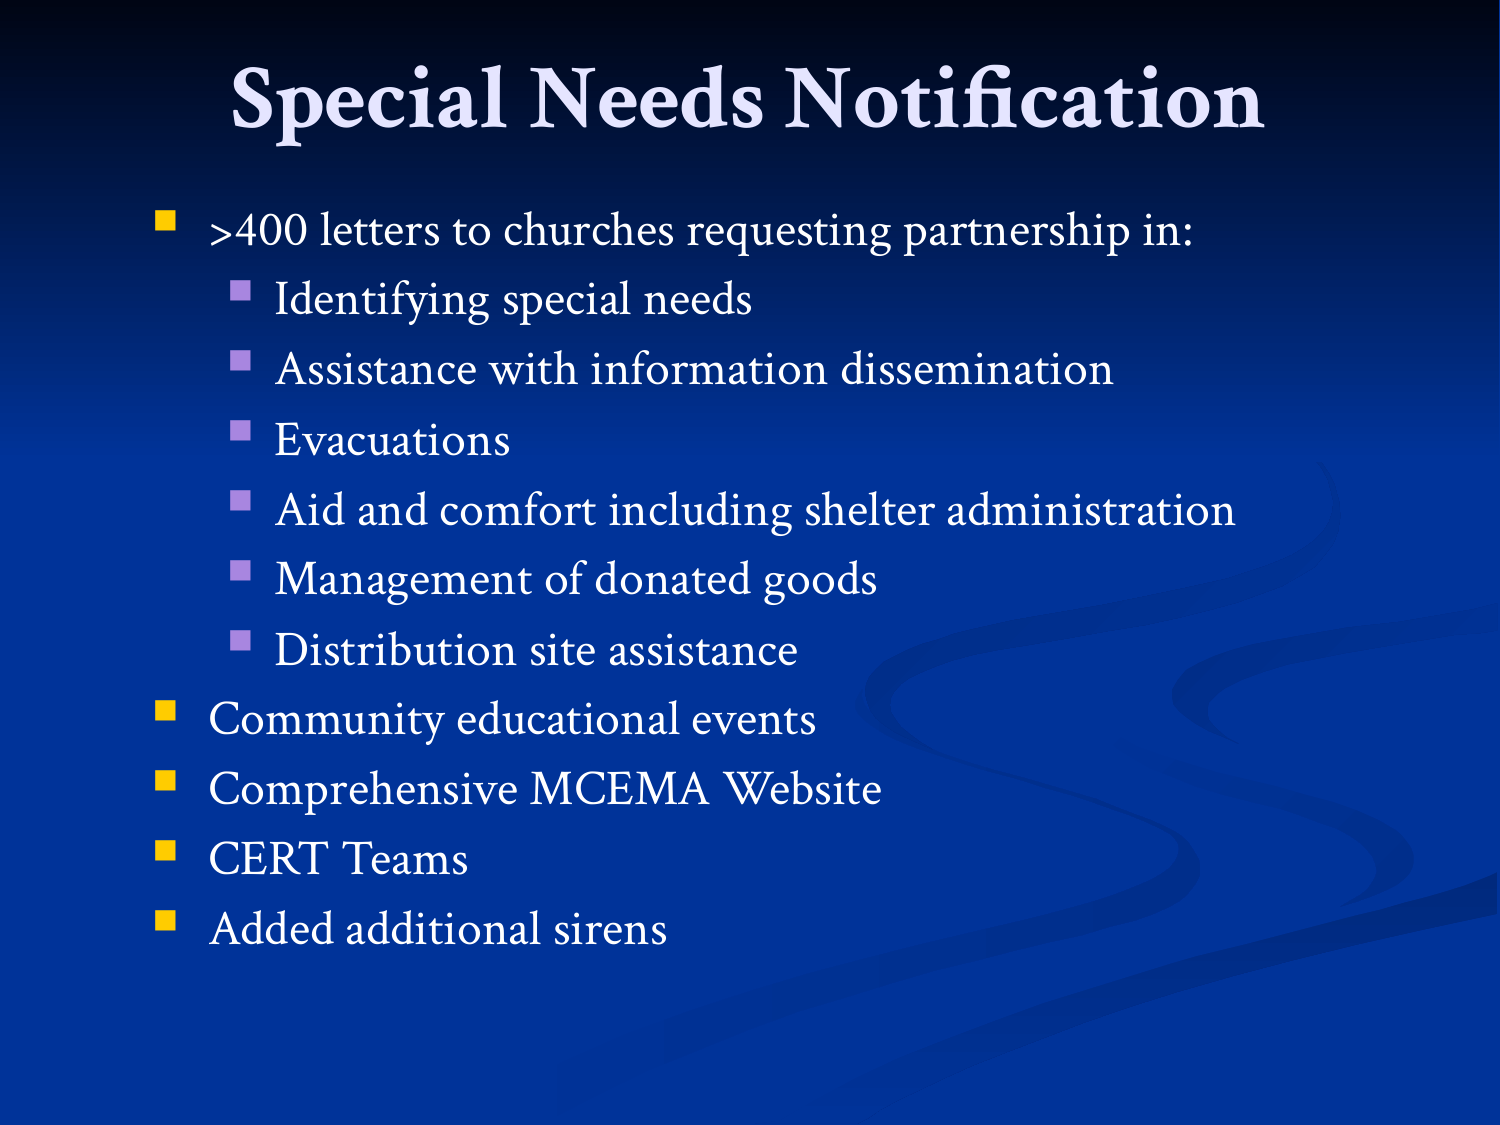

# Special Needs Notification
>400 letters to churches requesting partnership in:
Identifying special needs
Assistance with information dissemination
Evacuations
Aid and comfort including shelter administration
Management of donated goods
Distribution site assistance
Community educational events
Comprehensive MCEMA Website
CERT Teams
Added additional sirens